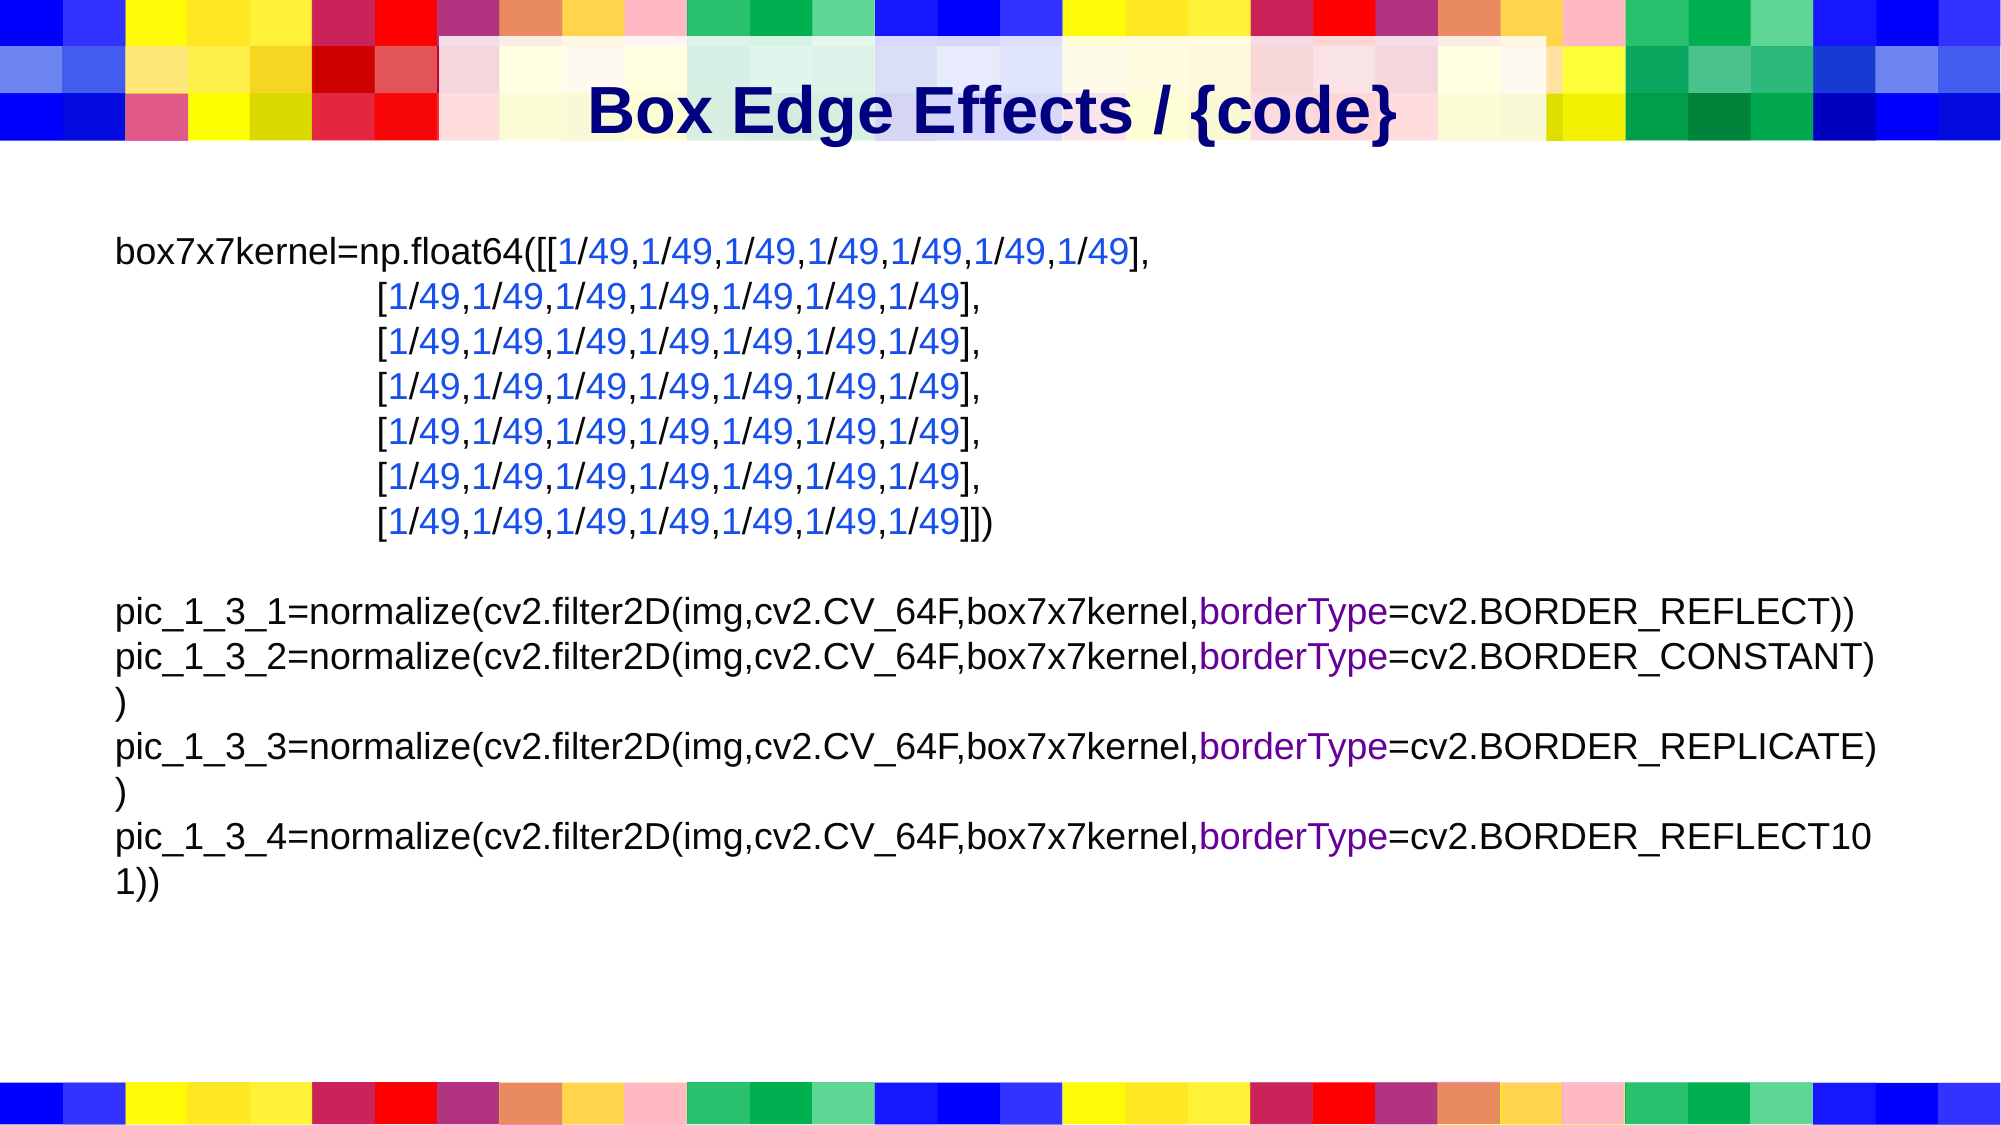

# Box Edge Effects / {code}
box7x7kernel=np.float64([[1/49,1/49,1/49,1/49,1/49,1/49,1/49],
                         [1/49,1/49,1/49,1/49,1/49,1/49,1/49],
                         [1/49,1/49,1/49,1/49,1/49,1/49,1/49],
                         [1/49,1/49,1/49,1/49,1/49,1/49,1/49],
                         [1/49,1/49,1/49,1/49,1/49,1/49,1/49],
                         [1/49,1/49,1/49,1/49,1/49,1/49,1/49],
                         [1/49,1/49,1/49,1/49,1/49,1/49,1/49]])

pic_1_3_1=normalize(cv2.filter2D(img,cv2.CV_64F,box7x7kernel,borderType=cv2.BORDER_REFLECT))
pic_1_3_2=normalize(cv2.filter2D(img,cv2.CV_64F,box7x7kernel,borderType=cv2.BORDER_CONSTANT))
pic_1_3_3=normalize(cv2.filter2D(img,cv2.CV_64F,box7x7kernel,borderType=cv2.BORDER_REPLICATE))
pic_1_3_4=normalize(cv2.filter2D(img,cv2.CV_64F,box7x7kernel,borderType=cv2.BORDER_REFLECT101))